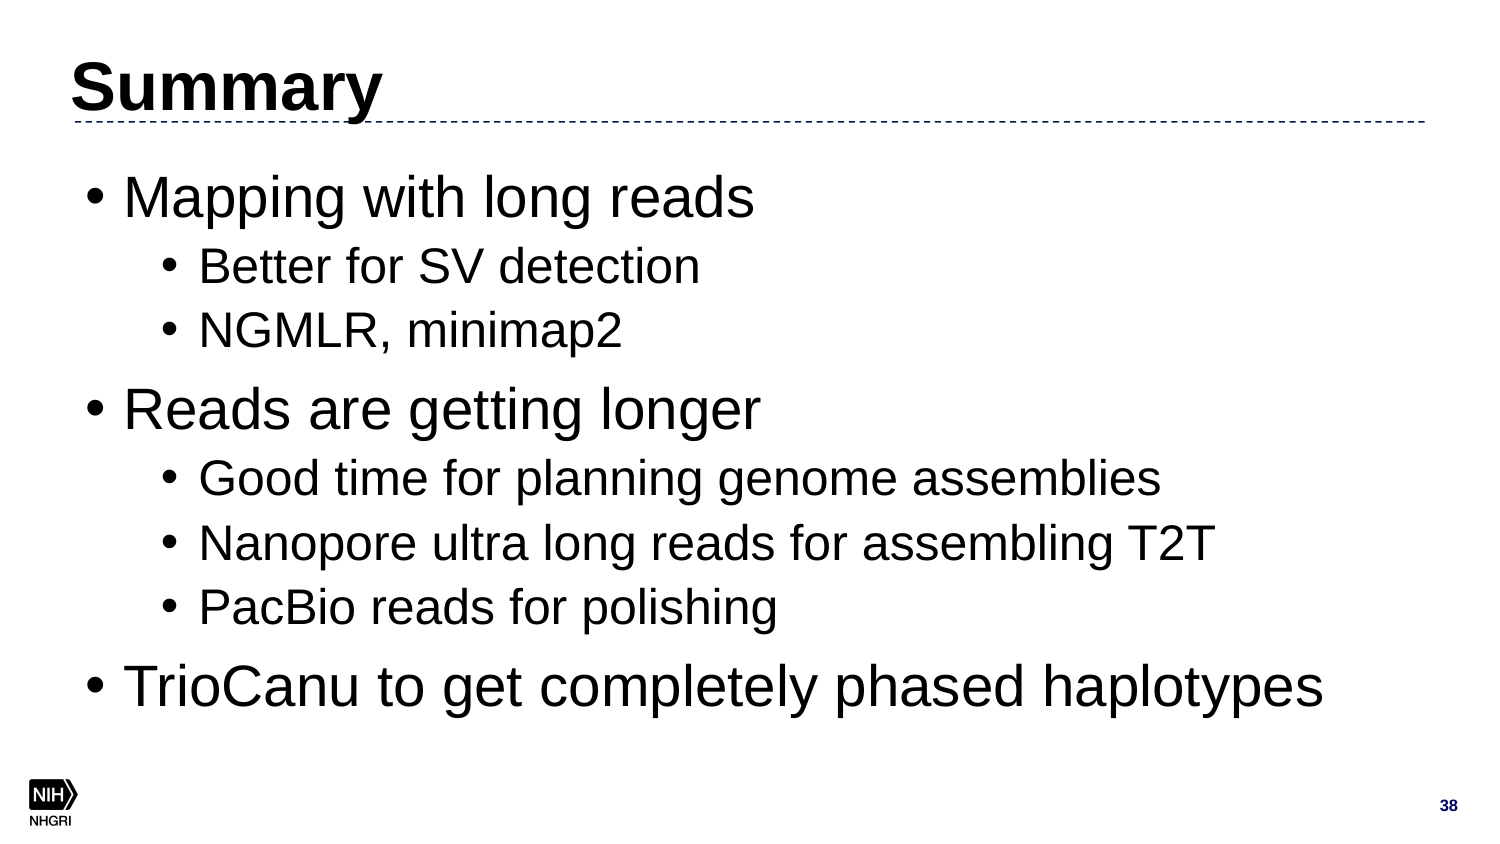

# Summary
Mapping with long reads
Better for SV detection
NGMLR, minimap2
Reads are getting longer
Good time for planning genome assemblies
Nanopore ultra long reads for assembling T2T
PacBio reads for polishing
TrioCanu to get completely phased haplotypes

38